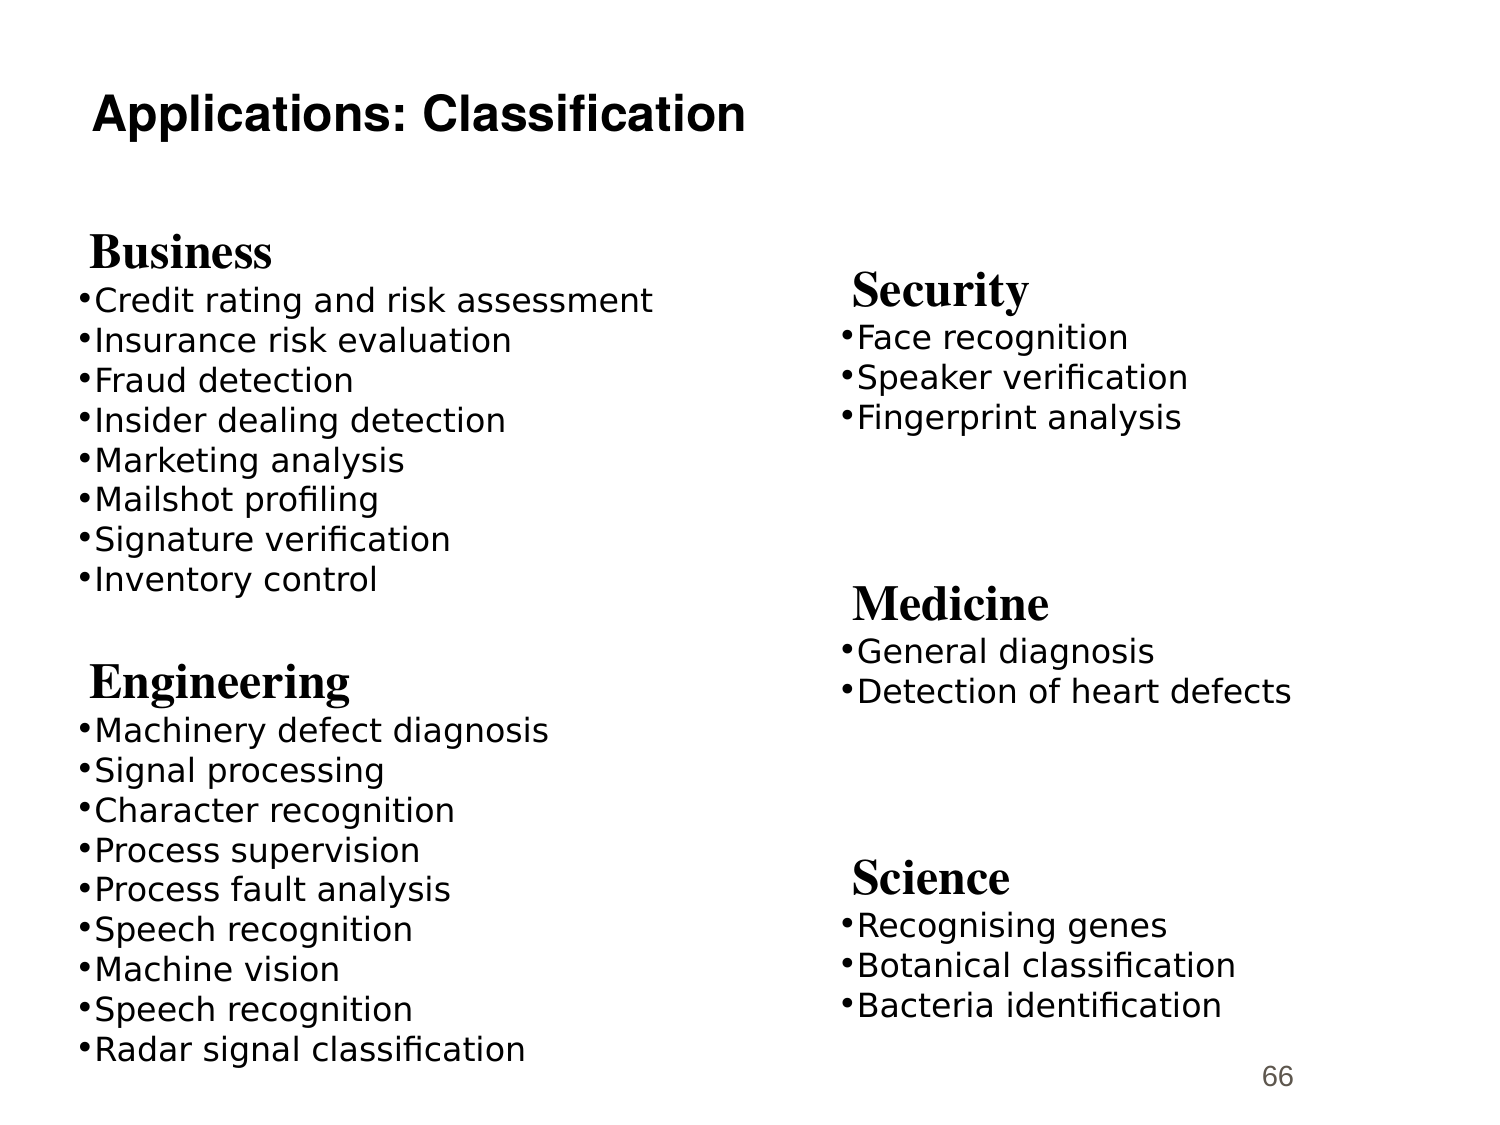

# Applications: Classification
Business
Credit rating and risk assessment
Insurance risk evaluation
Fraud detection
Insider dealing detection
Marketing analysis
Mailshot profiling
Signature verification
Inventory control
Engineering
Machinery defect diagnosis
Signal processing
Character recognition
Process supervision
Process fault analysis
Speech recognition
Machine vision
Speech recognition
Radar signal classification
Security
Face recognition
Speaker verification
Fingerprint analysis

Medicine
General diagnosis
Detection of heart defects

Science
Recognising genes
Botanical classification
Bacteria identification
66